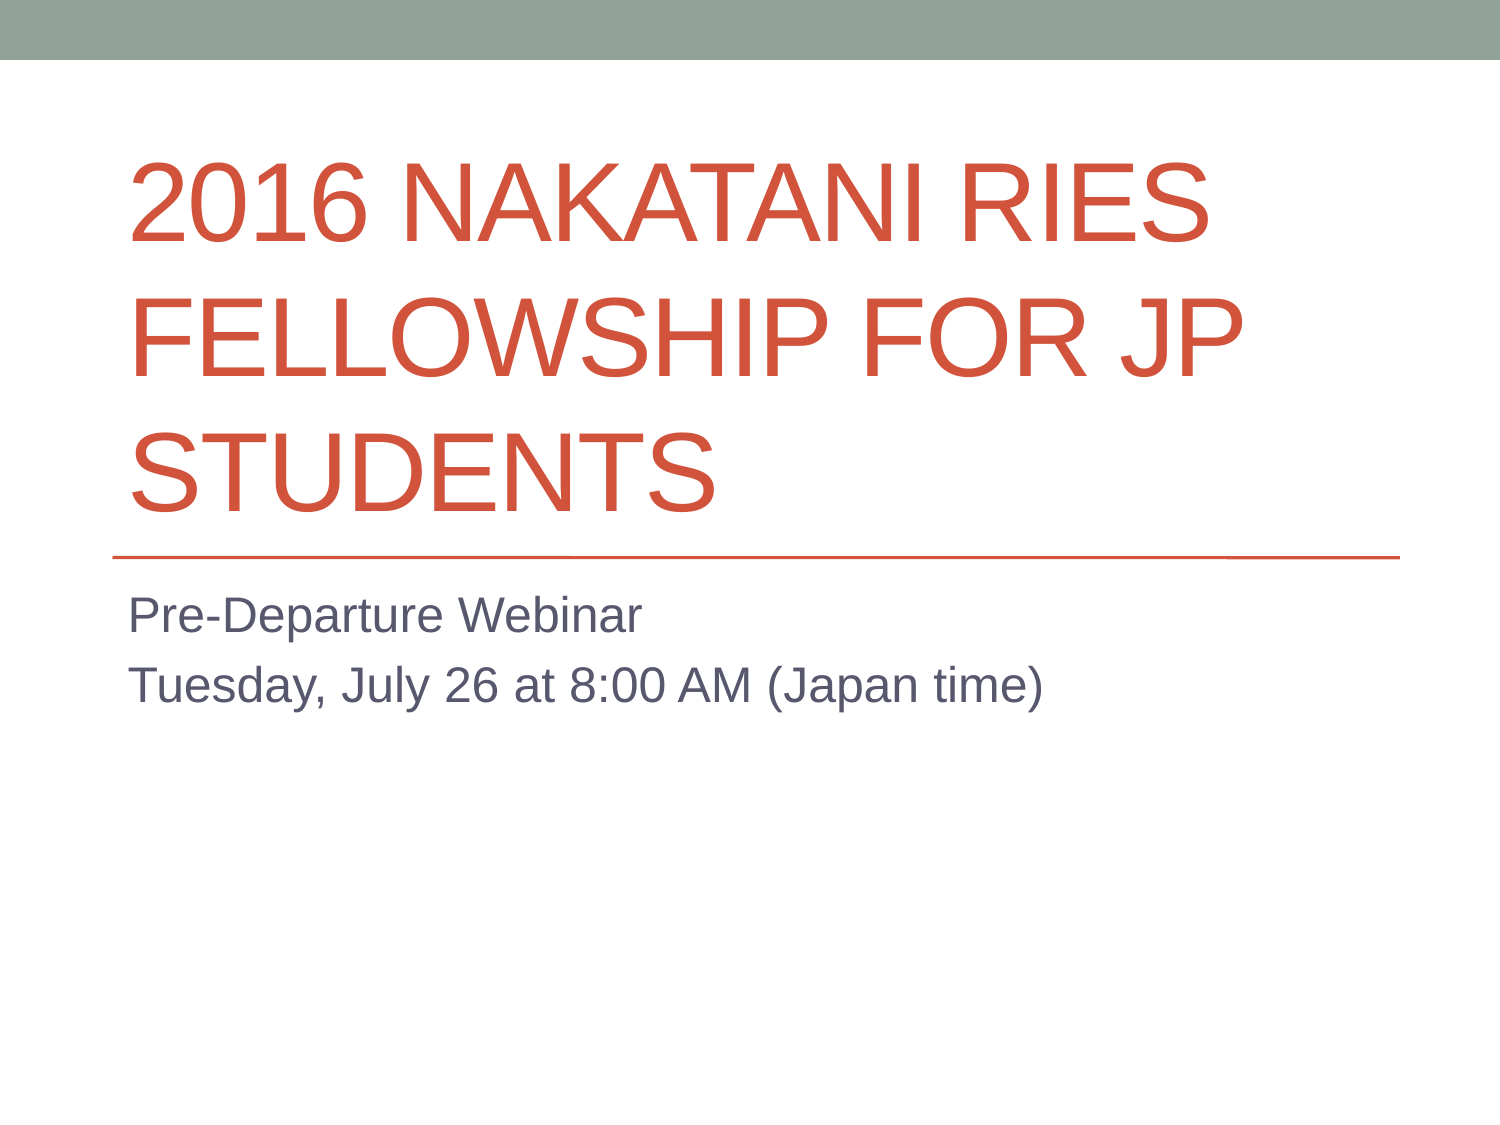

# 2016 Nakatani RIES Fellowship for JP Students
Pre-Departure Webinar
Tuesday, July 26 at 8:00 AM (Japan time)